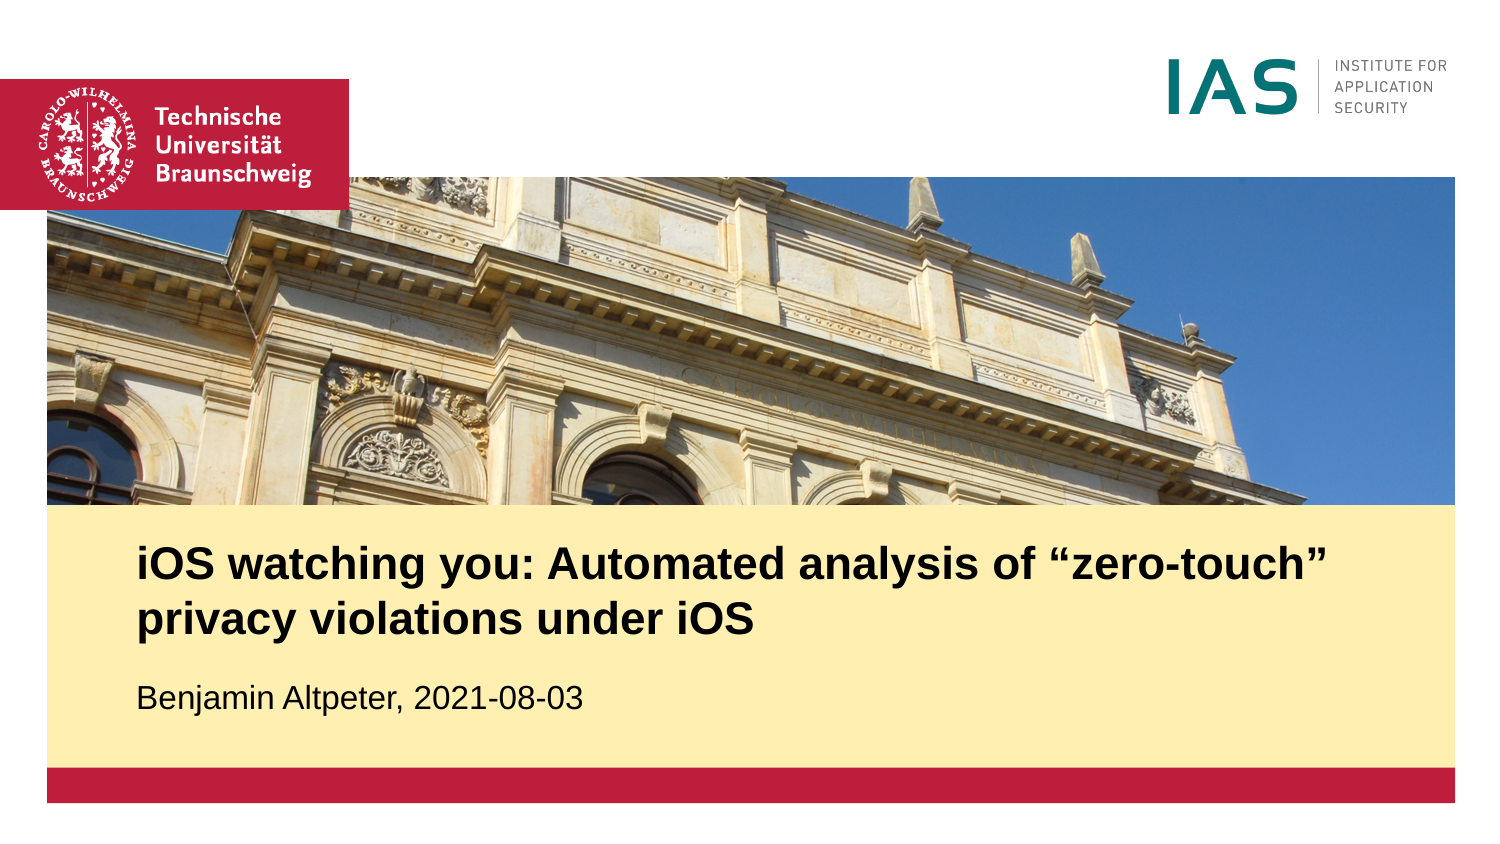

# iOS watching you: Automated analysis of “zero-touch” privacy violations under iOS
Benjamin Altpeter, 2021-08-03